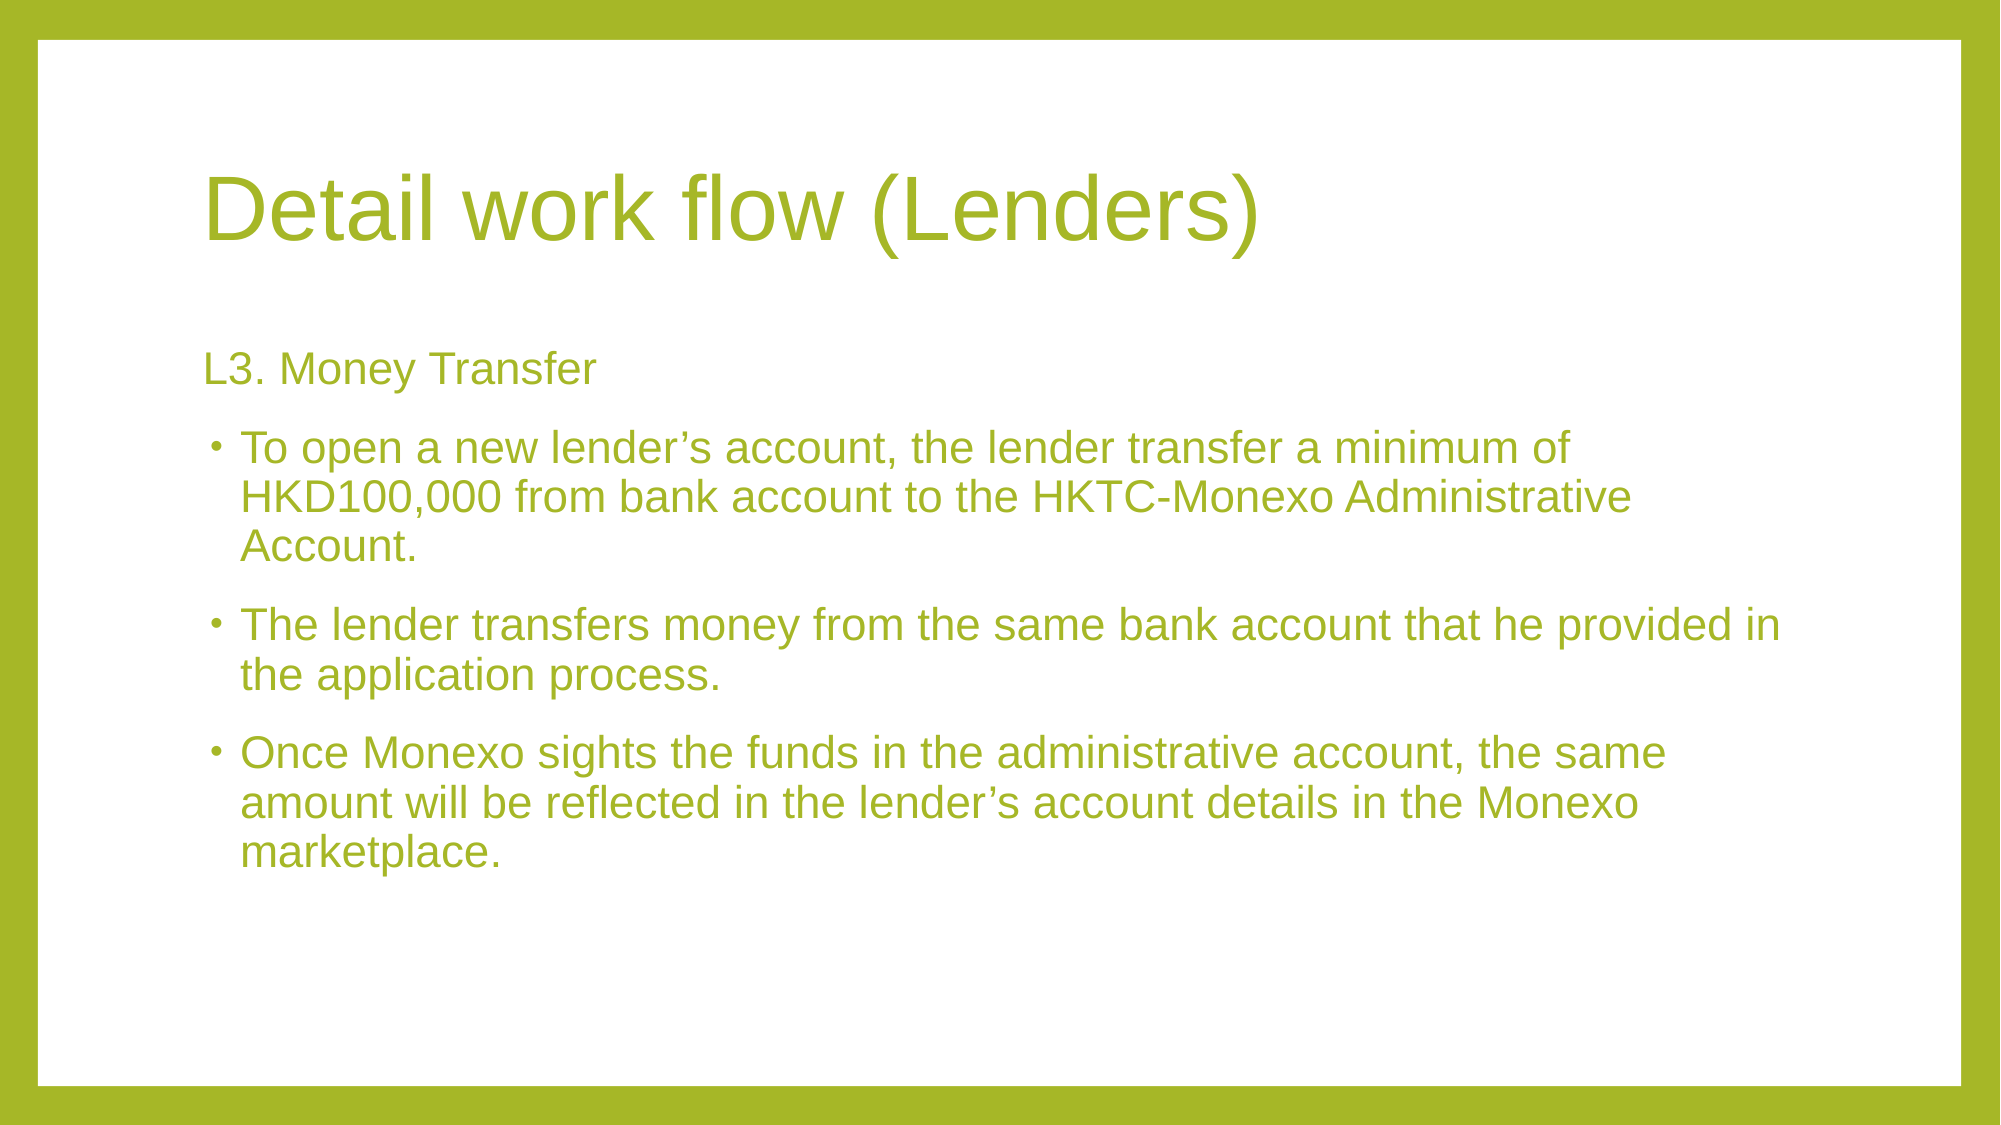

# Detail work flow (Lenders)
L3. Money Transfer
To open a new lender’s account, the lender transfer a minimum of HKD100,000 from bank account to the HKTC-Monexo Administrative Account.
The lender transfers money from the same bank account that he provided in the application process.
Once Monexo sights the funds in the administrative account, the same amount will be reflected in the lender’s account details in the Monexo marketplace.